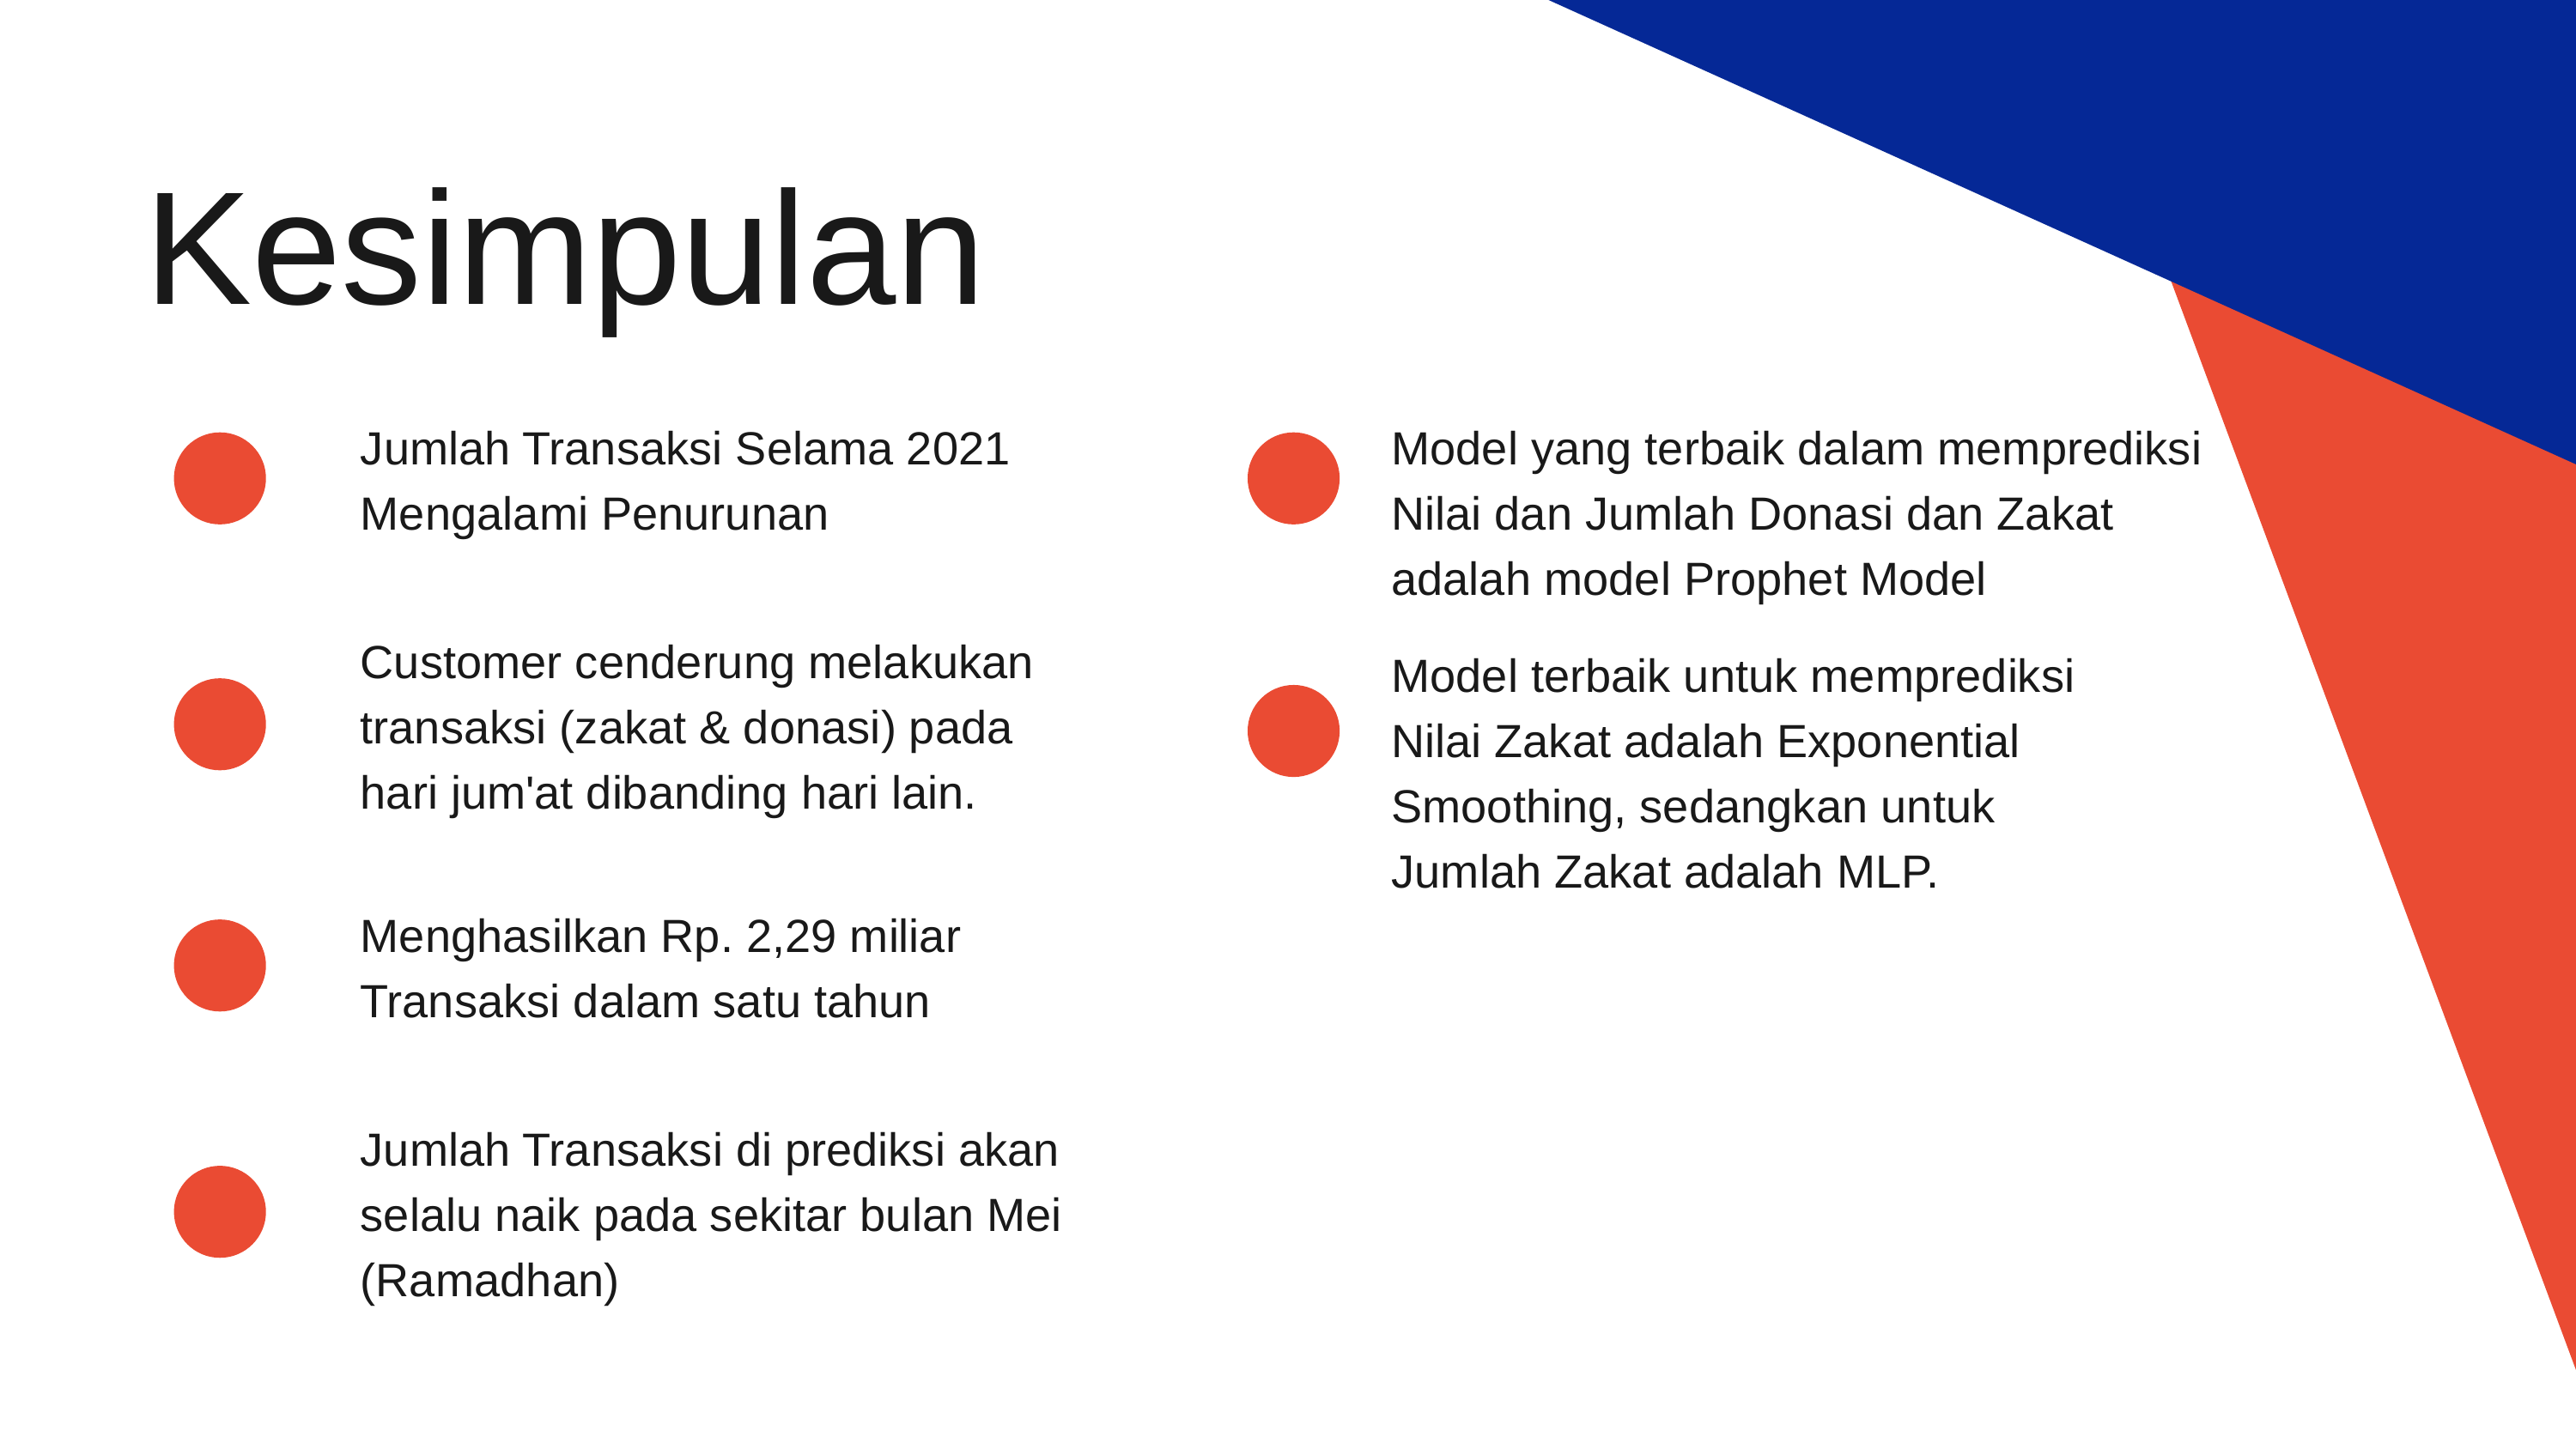

Kesimpulan
Jumlah Transaksi Selama 2021 Mengalami Penurunan
Model yang terbaik dalam memprediksi Nilai dan Jumlah Donasi dan Zakat adalah model Prophet Model

Customer cenderung melakukan transaksi (zakat & donasi) pada hari jum'at dibanding hari lain.
Model terbaik untuk memprediksi Nilai Zakat adalah Exponential Smoothing, sedangkan untuk Jumlah Zakat adalah MLP.

Menghasilkan Rp. 2,29 miliar Transaksi dalam satu tahun

Jumlah Transaksi di prediksi akan selalu naik pada sekitar bulan Mei (Ramadhan)